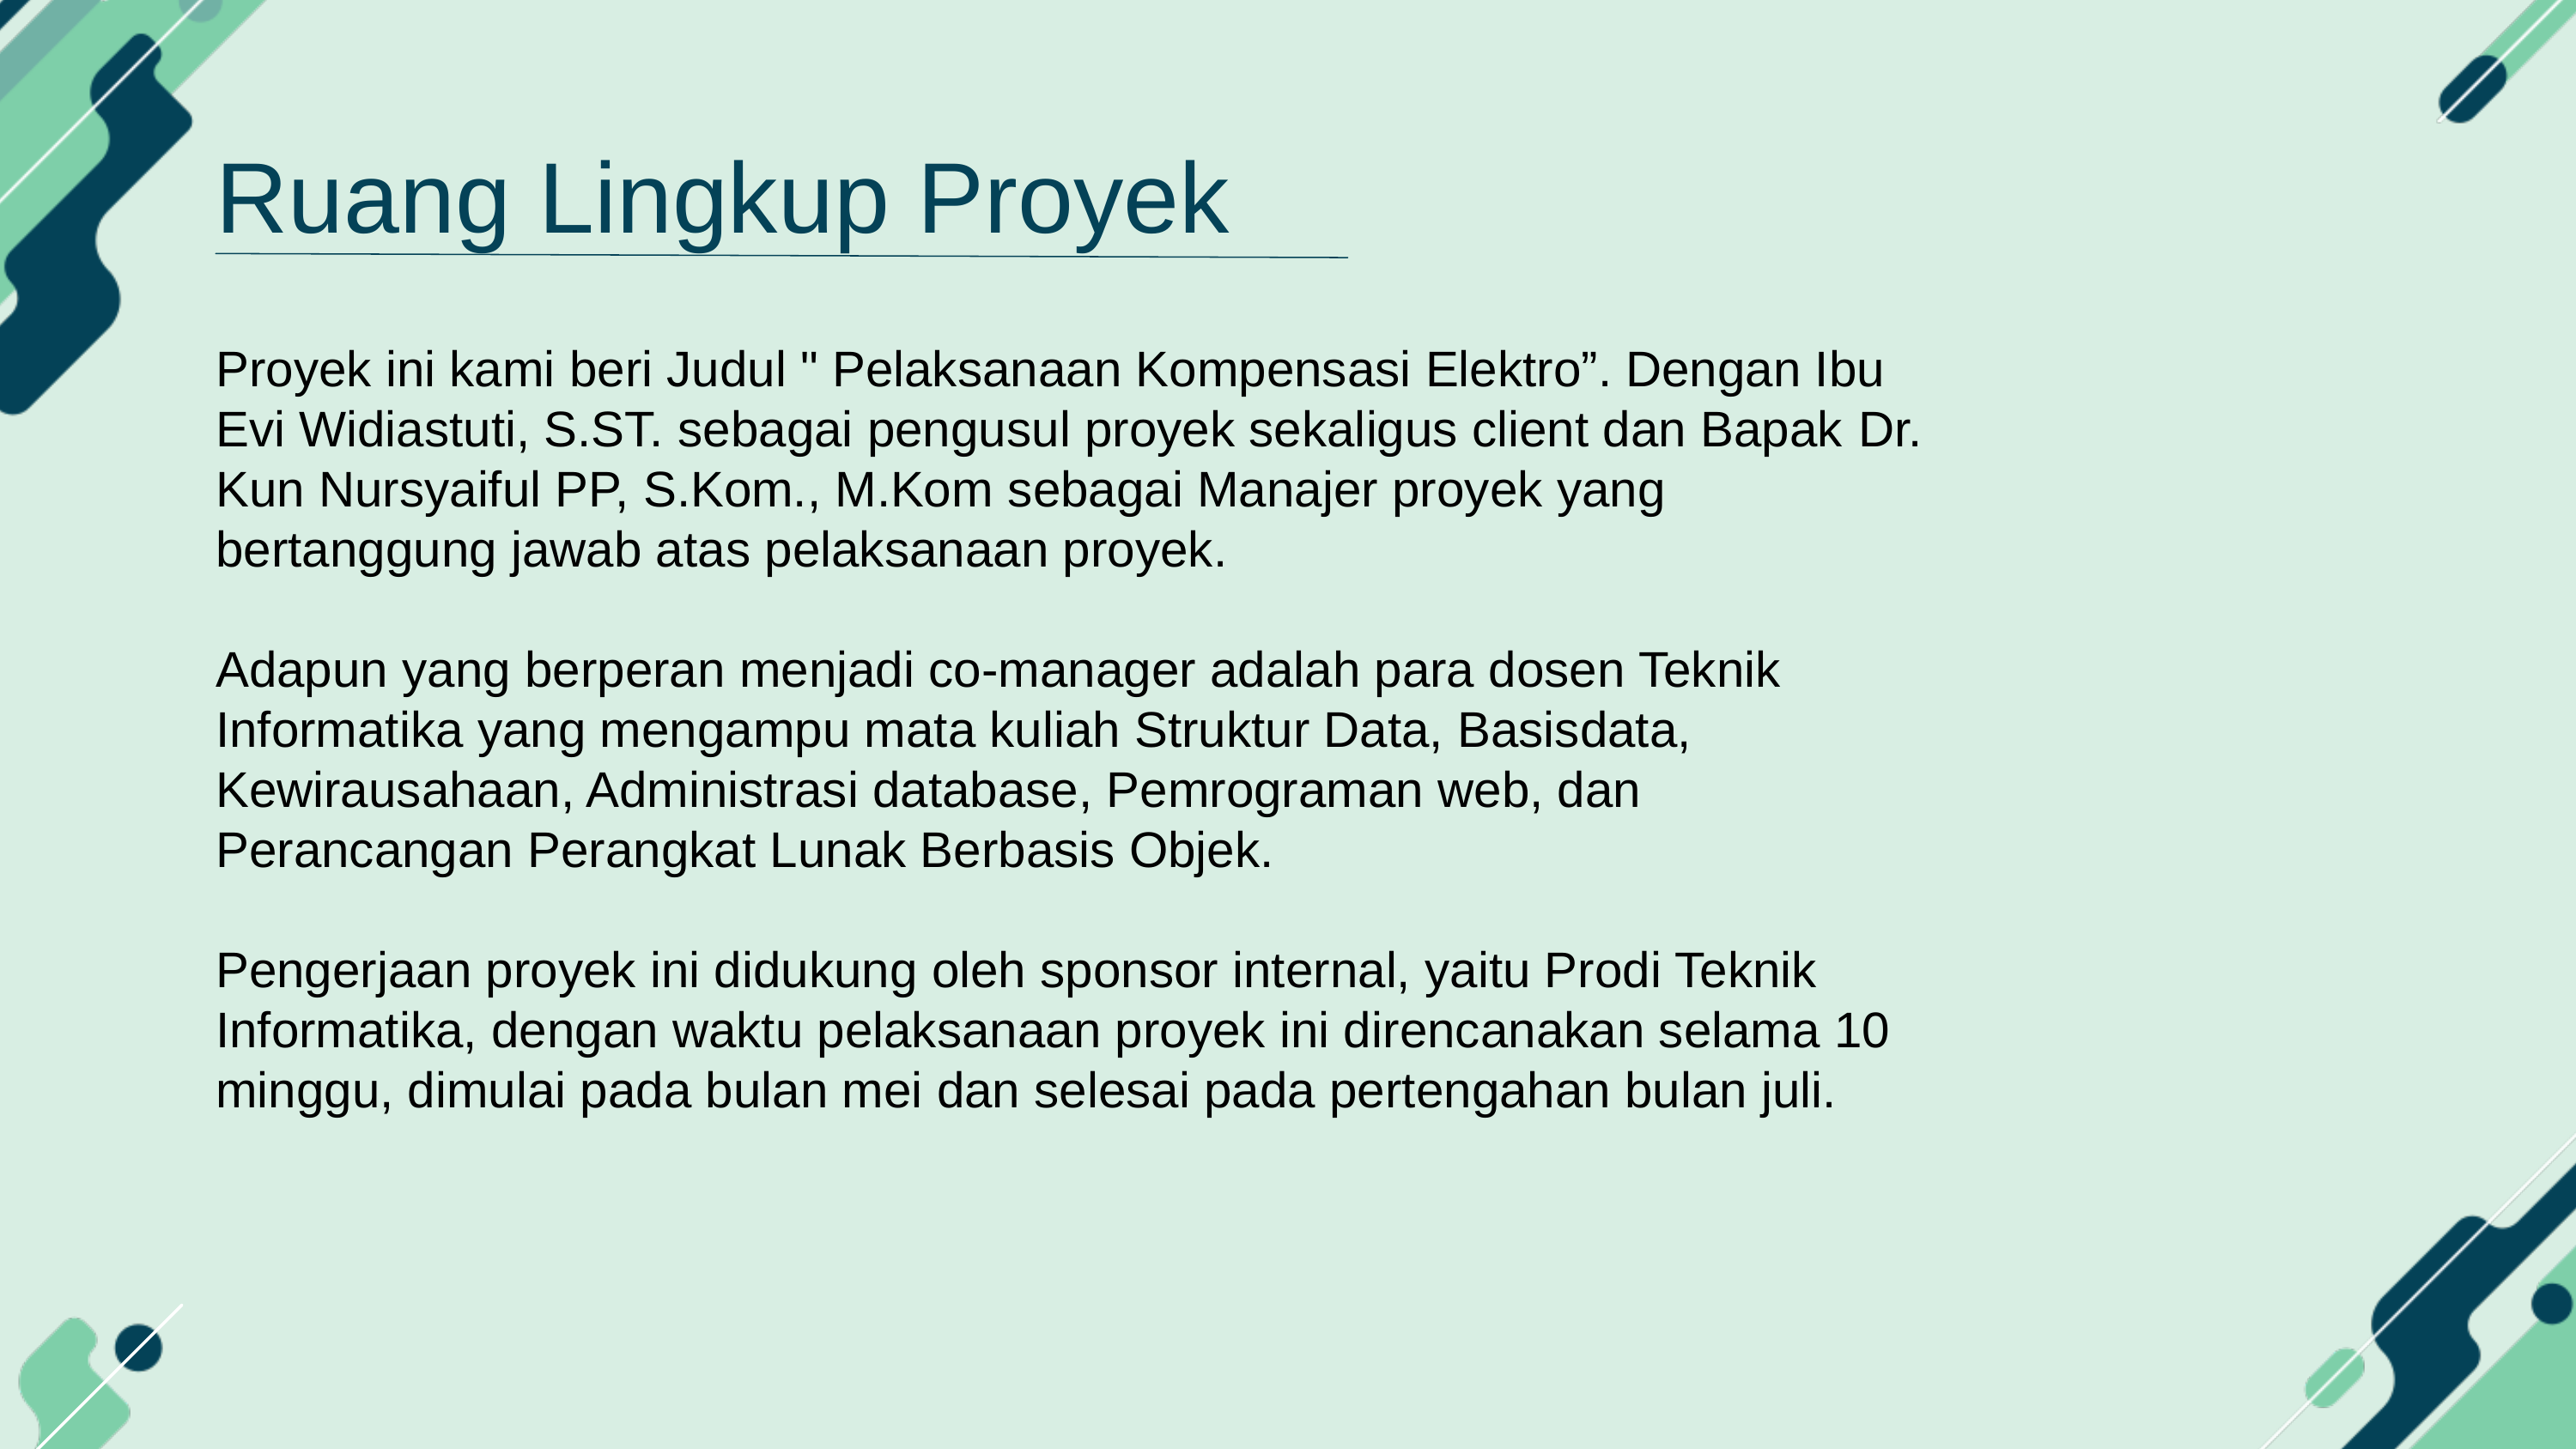

Ruang Lingkup Proyek

Proyek ini kami beri Judul " Pelaksanaan Kompensasi Elektro”. Dengan Ibu Evi Widiastuti, S.ST. sebagai pengusul proyek sekaligus client dan Bapak Dr. Kun Nursyaiful PP, S.Kom., M.Kom sebagai Manajer proyek yang bertanggung jawab atas pelaksanaan proyek.

Adapun yang berperan menjadi co-manager adalah para dosen Teknik Informatika yang mengampu mata kuliah Struktur Data, Basisdata, Kewirausahaan, Administrasi database, Pemrograman web, dan Perancangan Perangkat Lunak Berbasis Objek.

Pengerjaan proyek ini didukung oleh sponsor internal, yaitu Prodi Teknik Informatika, dengan waktu pelaksanaan proyek ini direncanakan selama 10 minggu, dimulai pada bulan mei dan selesai pada pertengahan bulan juli.